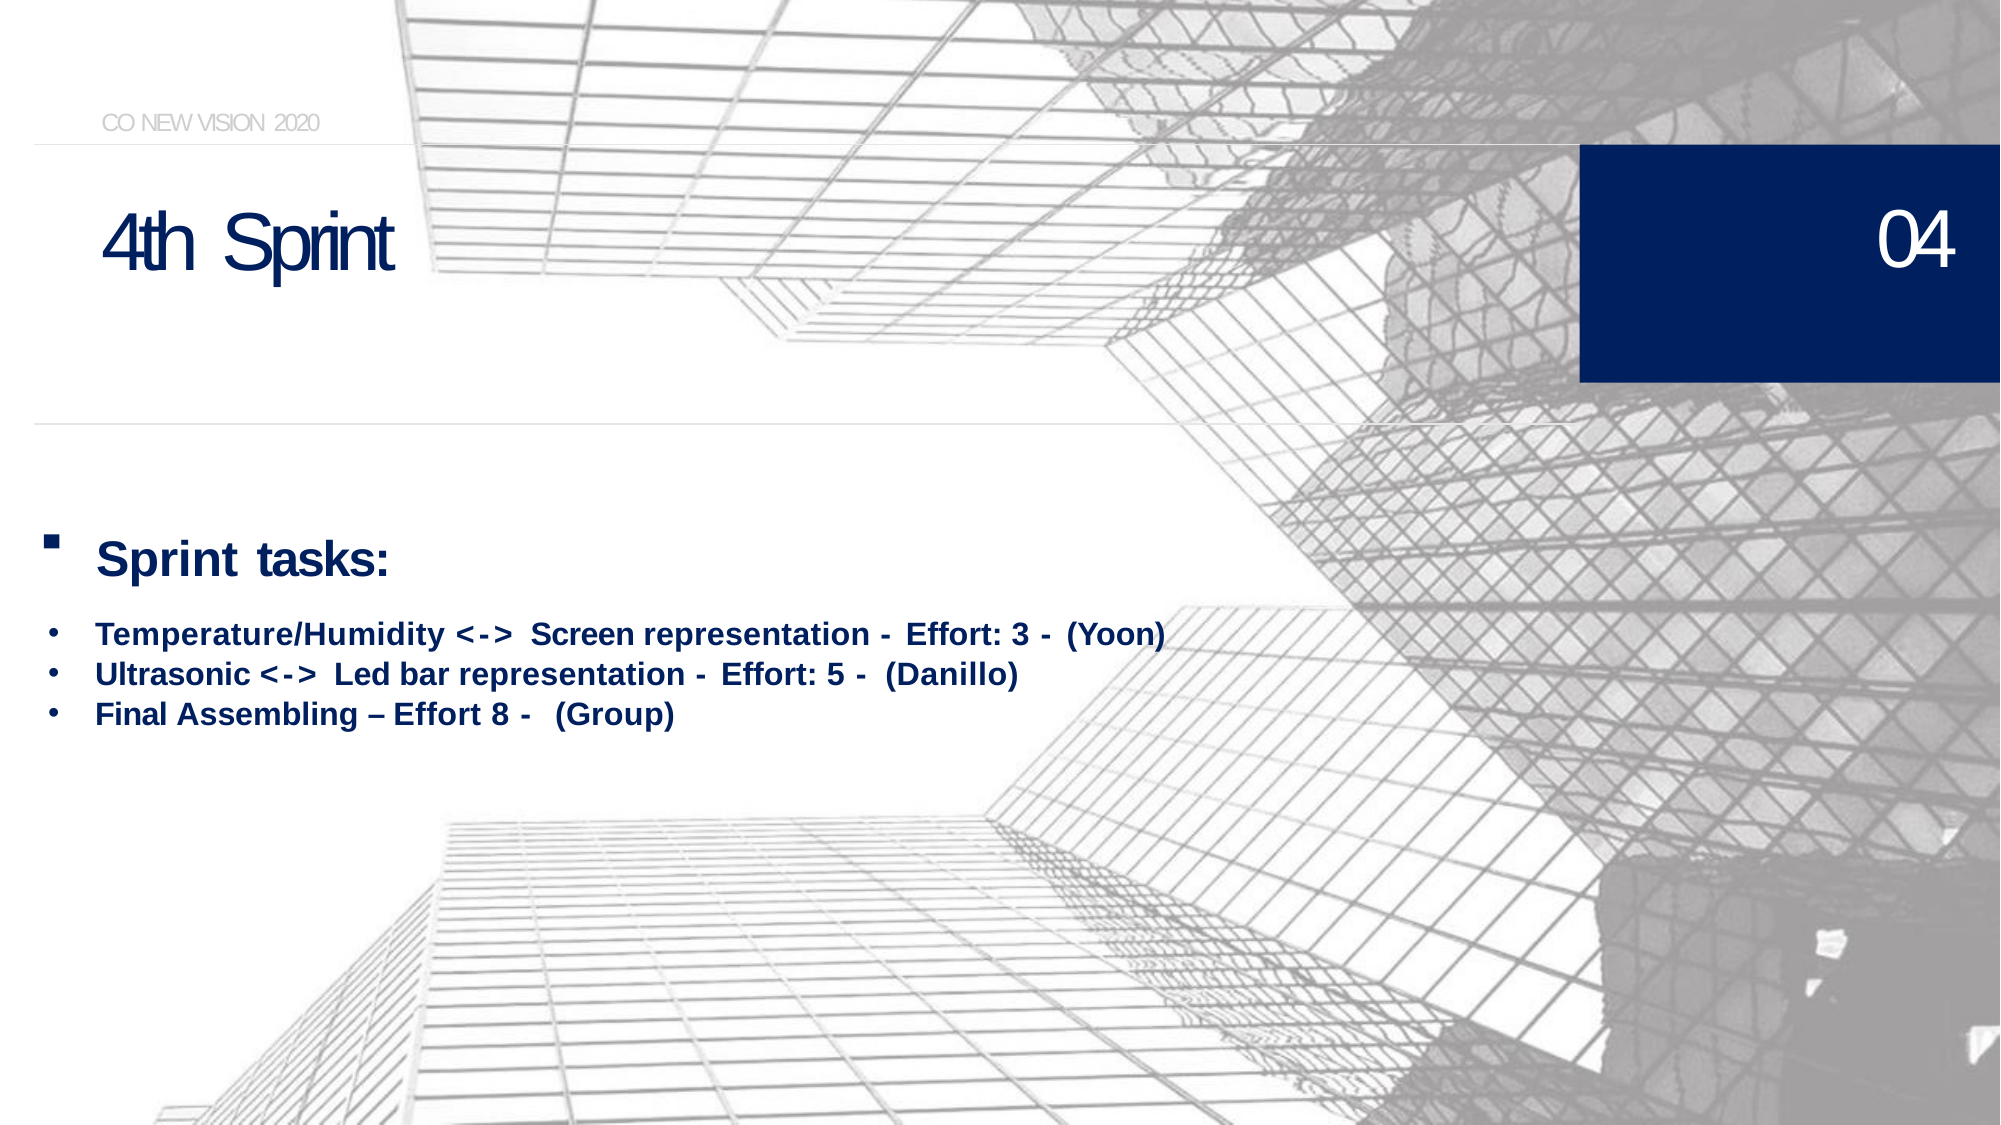

CO NEW VISION 2020

# 04
4th Sprint
Sprint tasks:
Temperature/Humidity <-> Screen representation - Effort: 3 - (Yoon)
Ultrasonic <-> Led bar representation - Effort: 5 - (Danillo)
Final Assembling – Effort 8 - (Group)